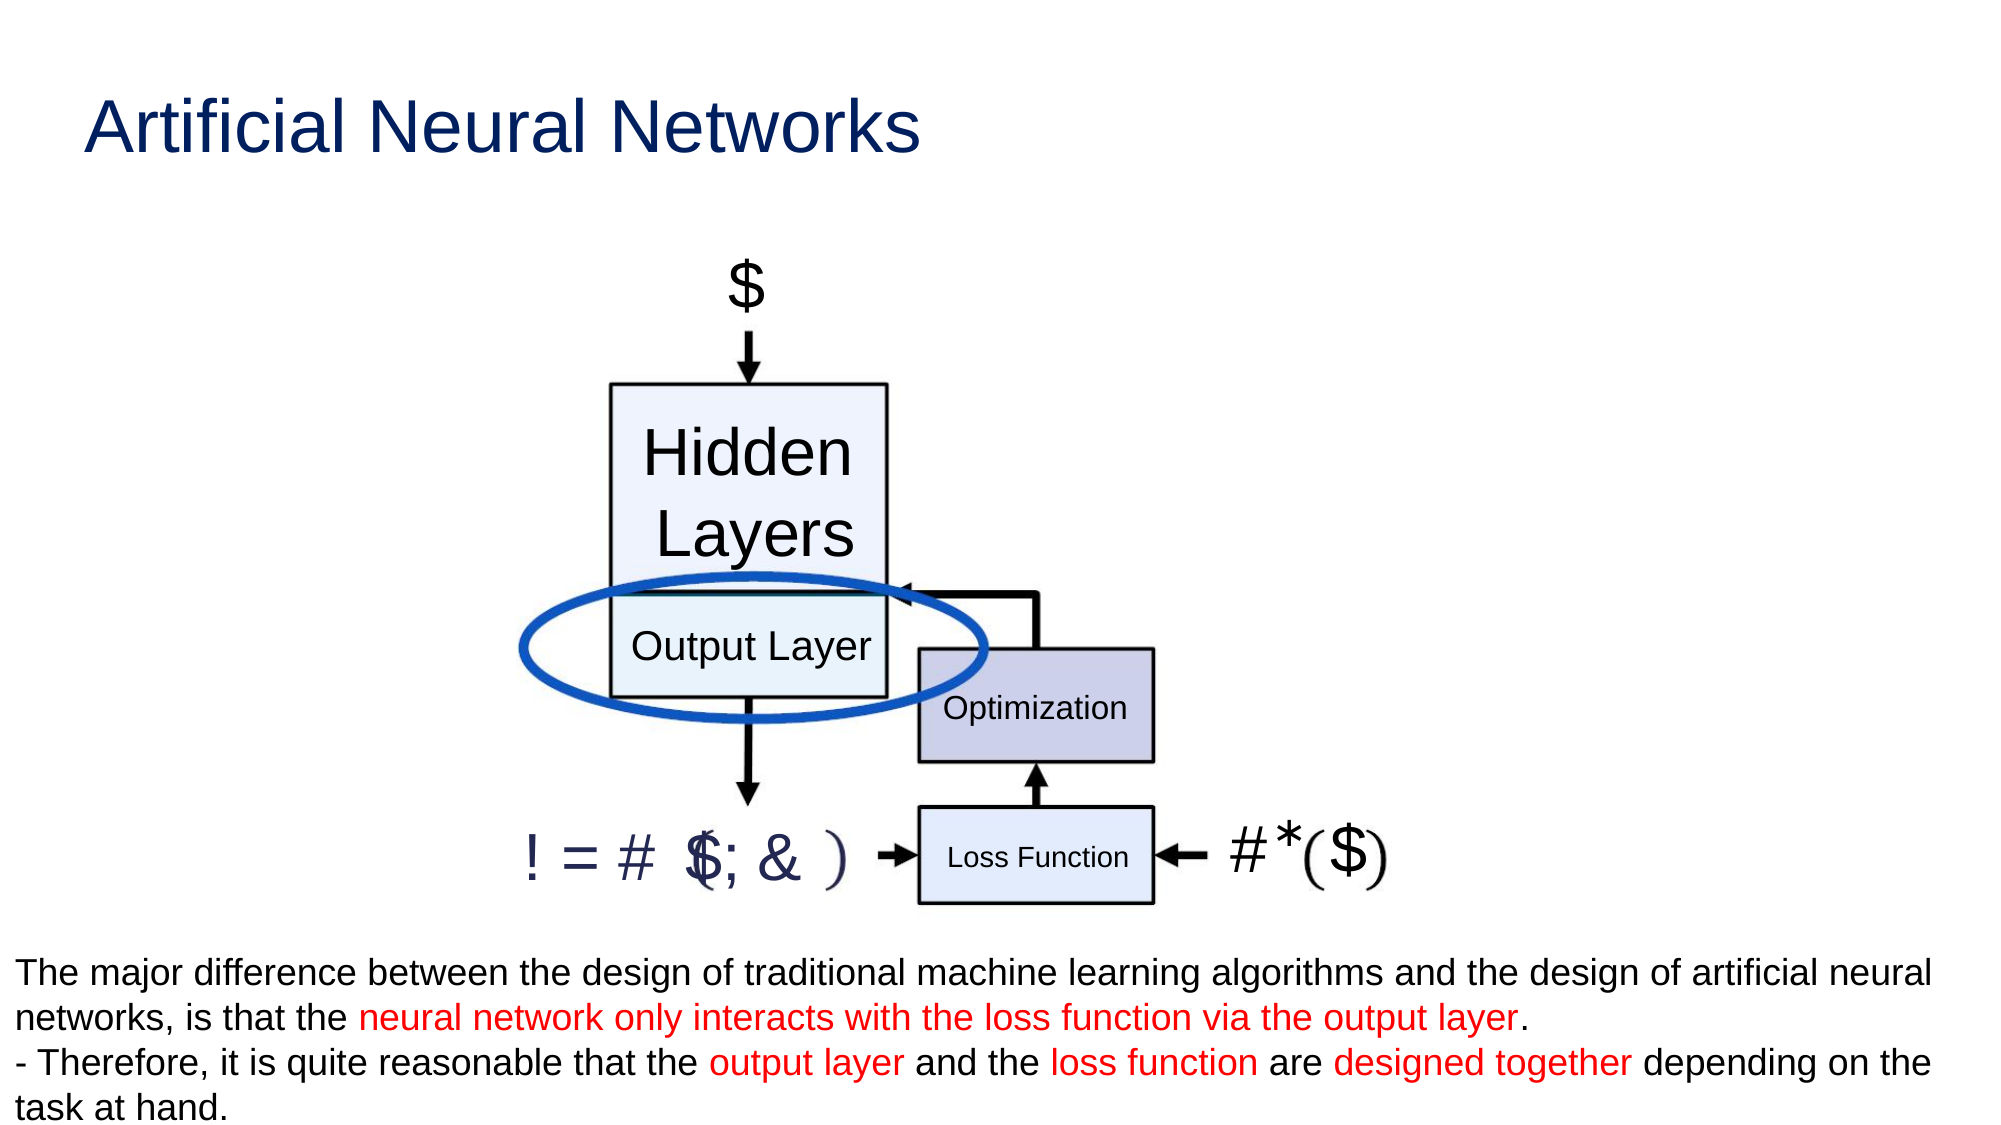

Artificial Neural Networks
$
Hidden
Layers
Output Layer
Optimization
#∗ $
! = # $; &
Loss Function
The major difference between the design of traditional machine learning algorithms and the design of artificial neural networks, is that the neural network only interacts with the loss function via the output layer.
- Therefore, it is quite reasonable that the output layer and the loss function are designed together depending on the task at hand.